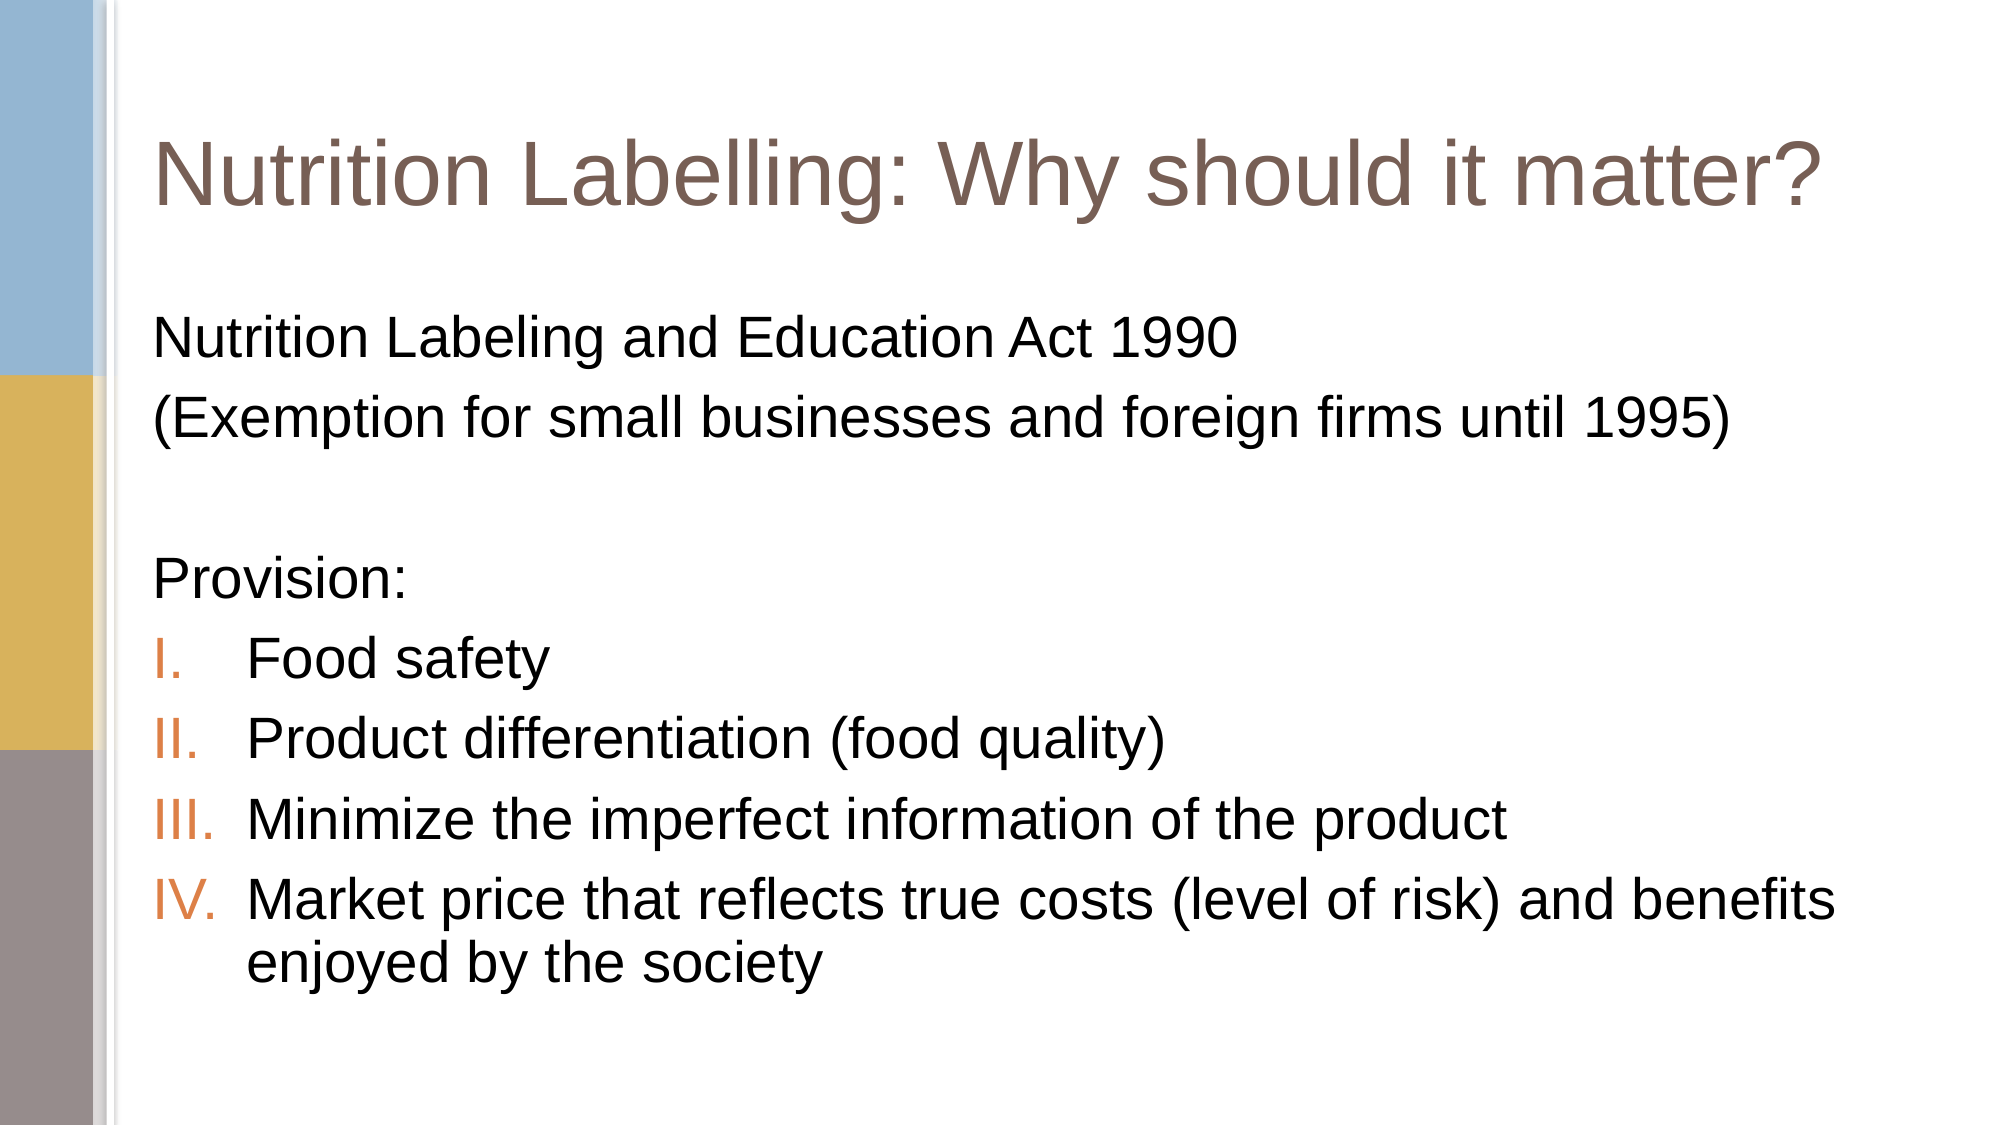

# Nutrition Labelling: Why should it matter?
Nutrition Labeling and Education Act 1990
(Exemption for small businesses and foreign firms until 1995)

Provision:
Food safety
Product differentiation (food quality)
Minimize the imperfect information of the product
Market price that reflects true costs (level of risk) and benefits enjoyed by the society